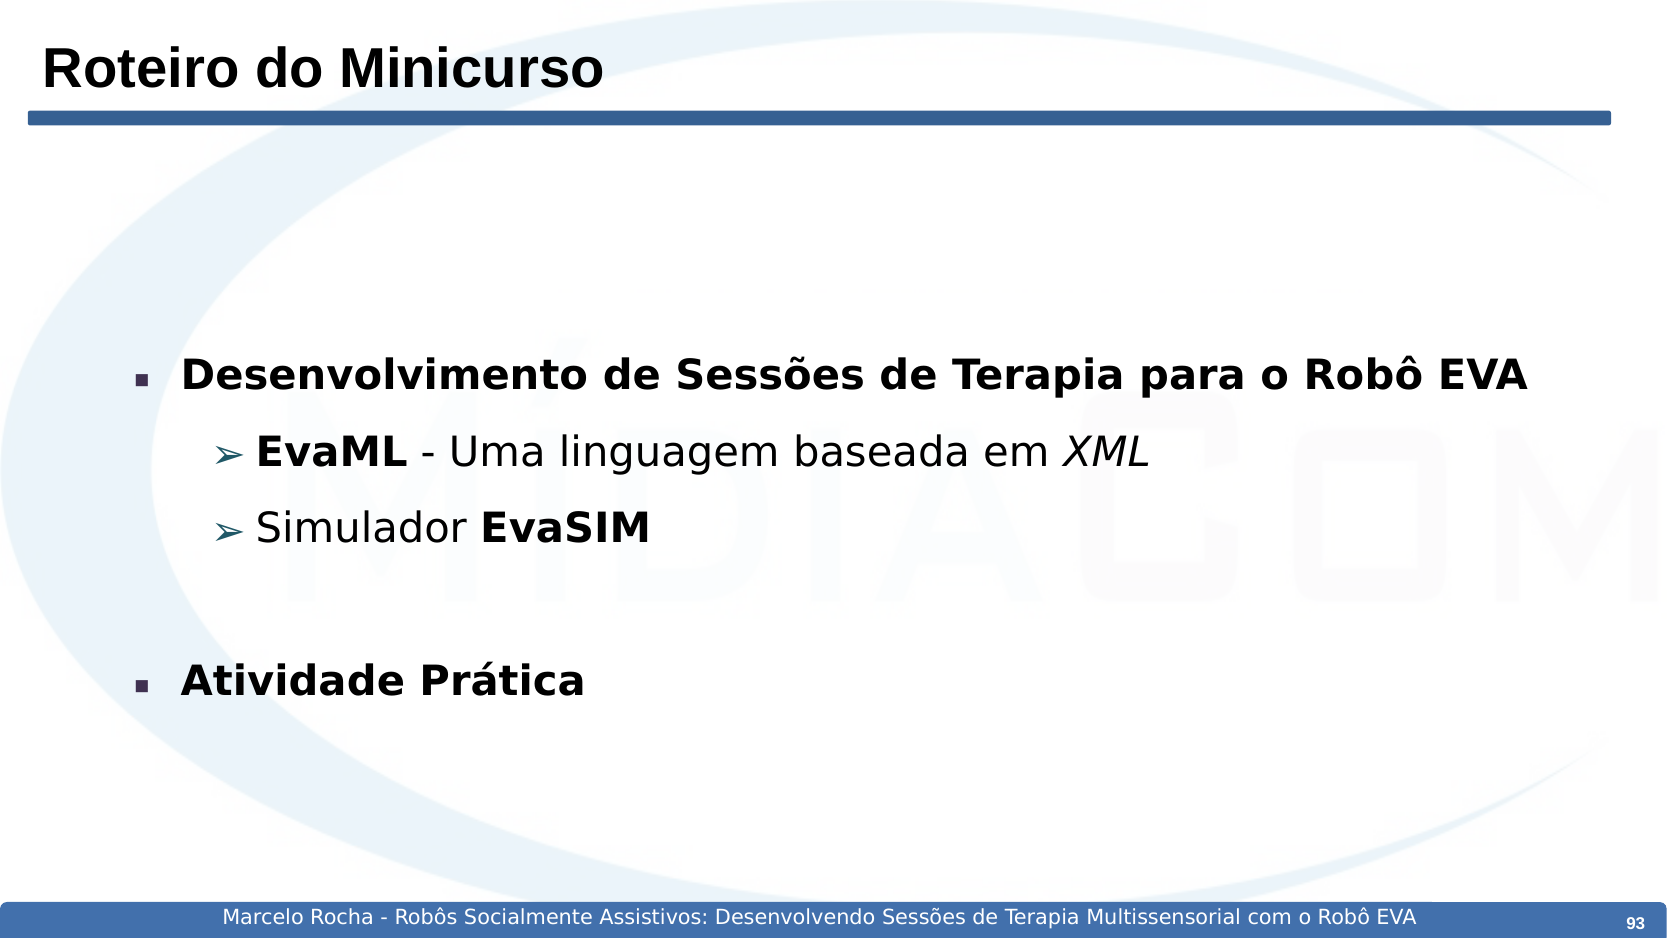

# Roteiro do Minicurso
Desenvolvimento de Sessões de Terapia para o Robô EVA
EvaML - Uma linguagem baseada em XML
Simulador EvaSIM

Atividade Prática
Marcelo Rocha - Robôs Socialmente Assistivos: Desenvolvendo Sessões de Terapia Multissensorial com o Robô EVA
93